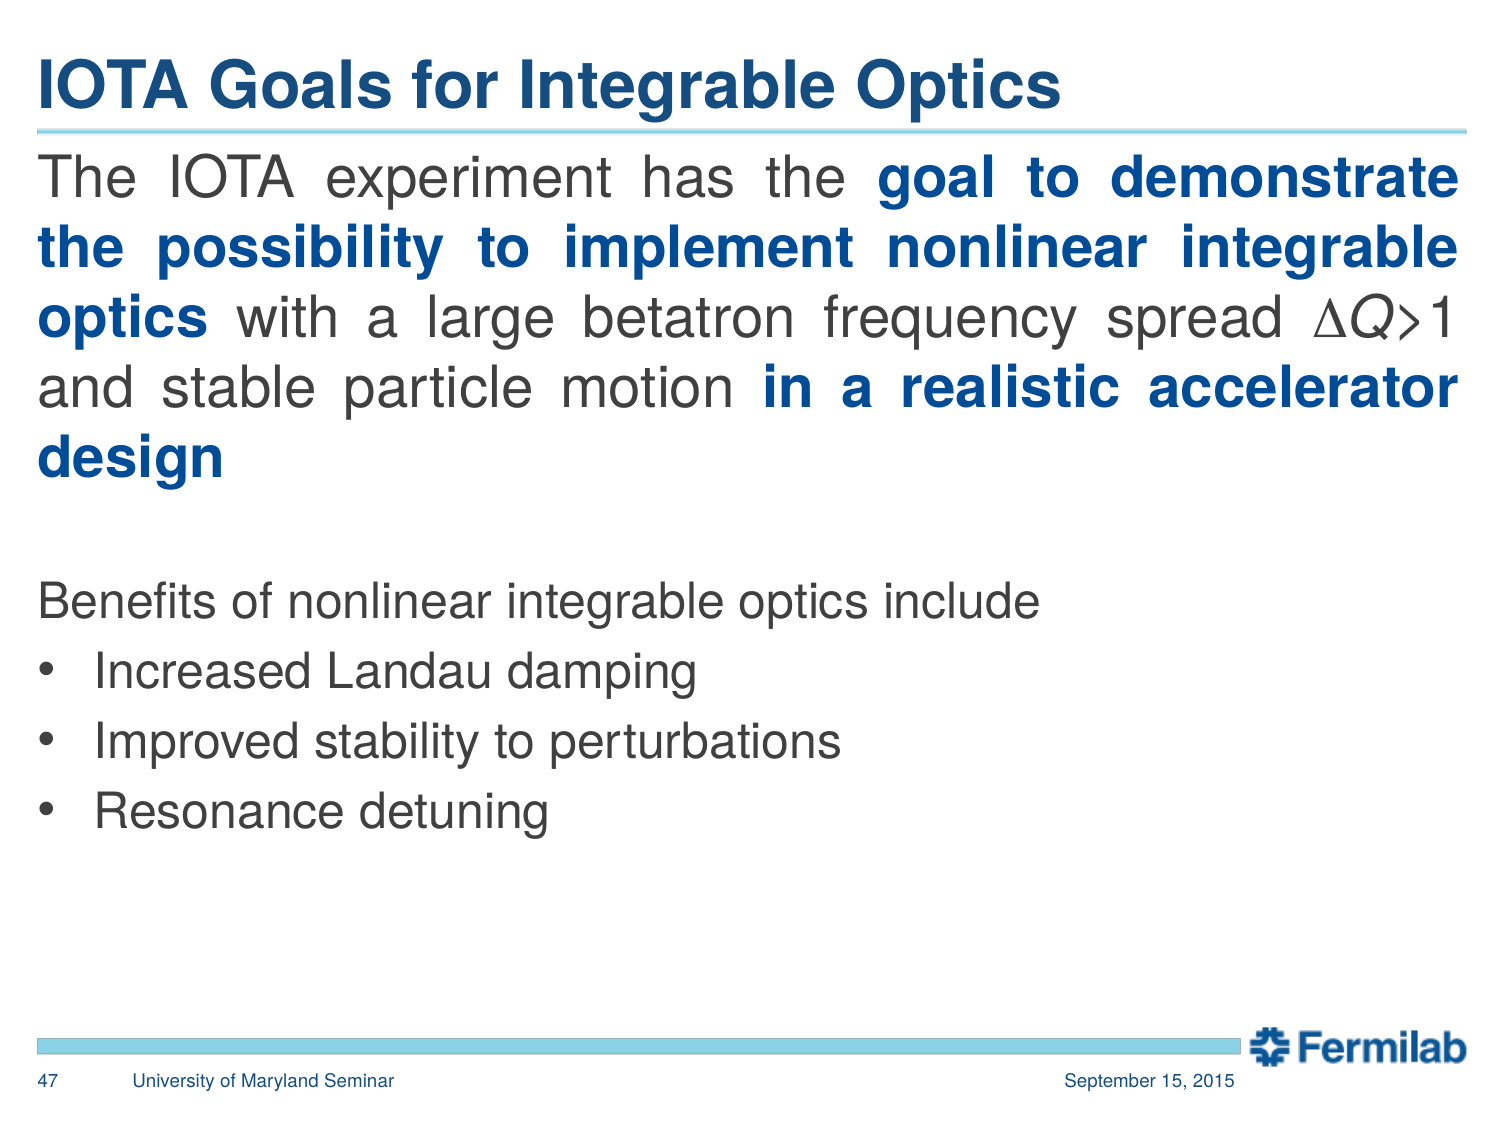

# IOTA Goals for Integrable Optics
The IOTA experiment has the goal to demonstrate the possibility to implement nonlinear integrable optics with a large betatron frequency spread ΔQ>1 and stable particle motion in a realistic accelerator design

Benefits of nonlinear integrable optics include
Increased Landau damping
Improved stability to perturbations
Resonance detuning

47
University of Maryland Seminar
September 15, 2015